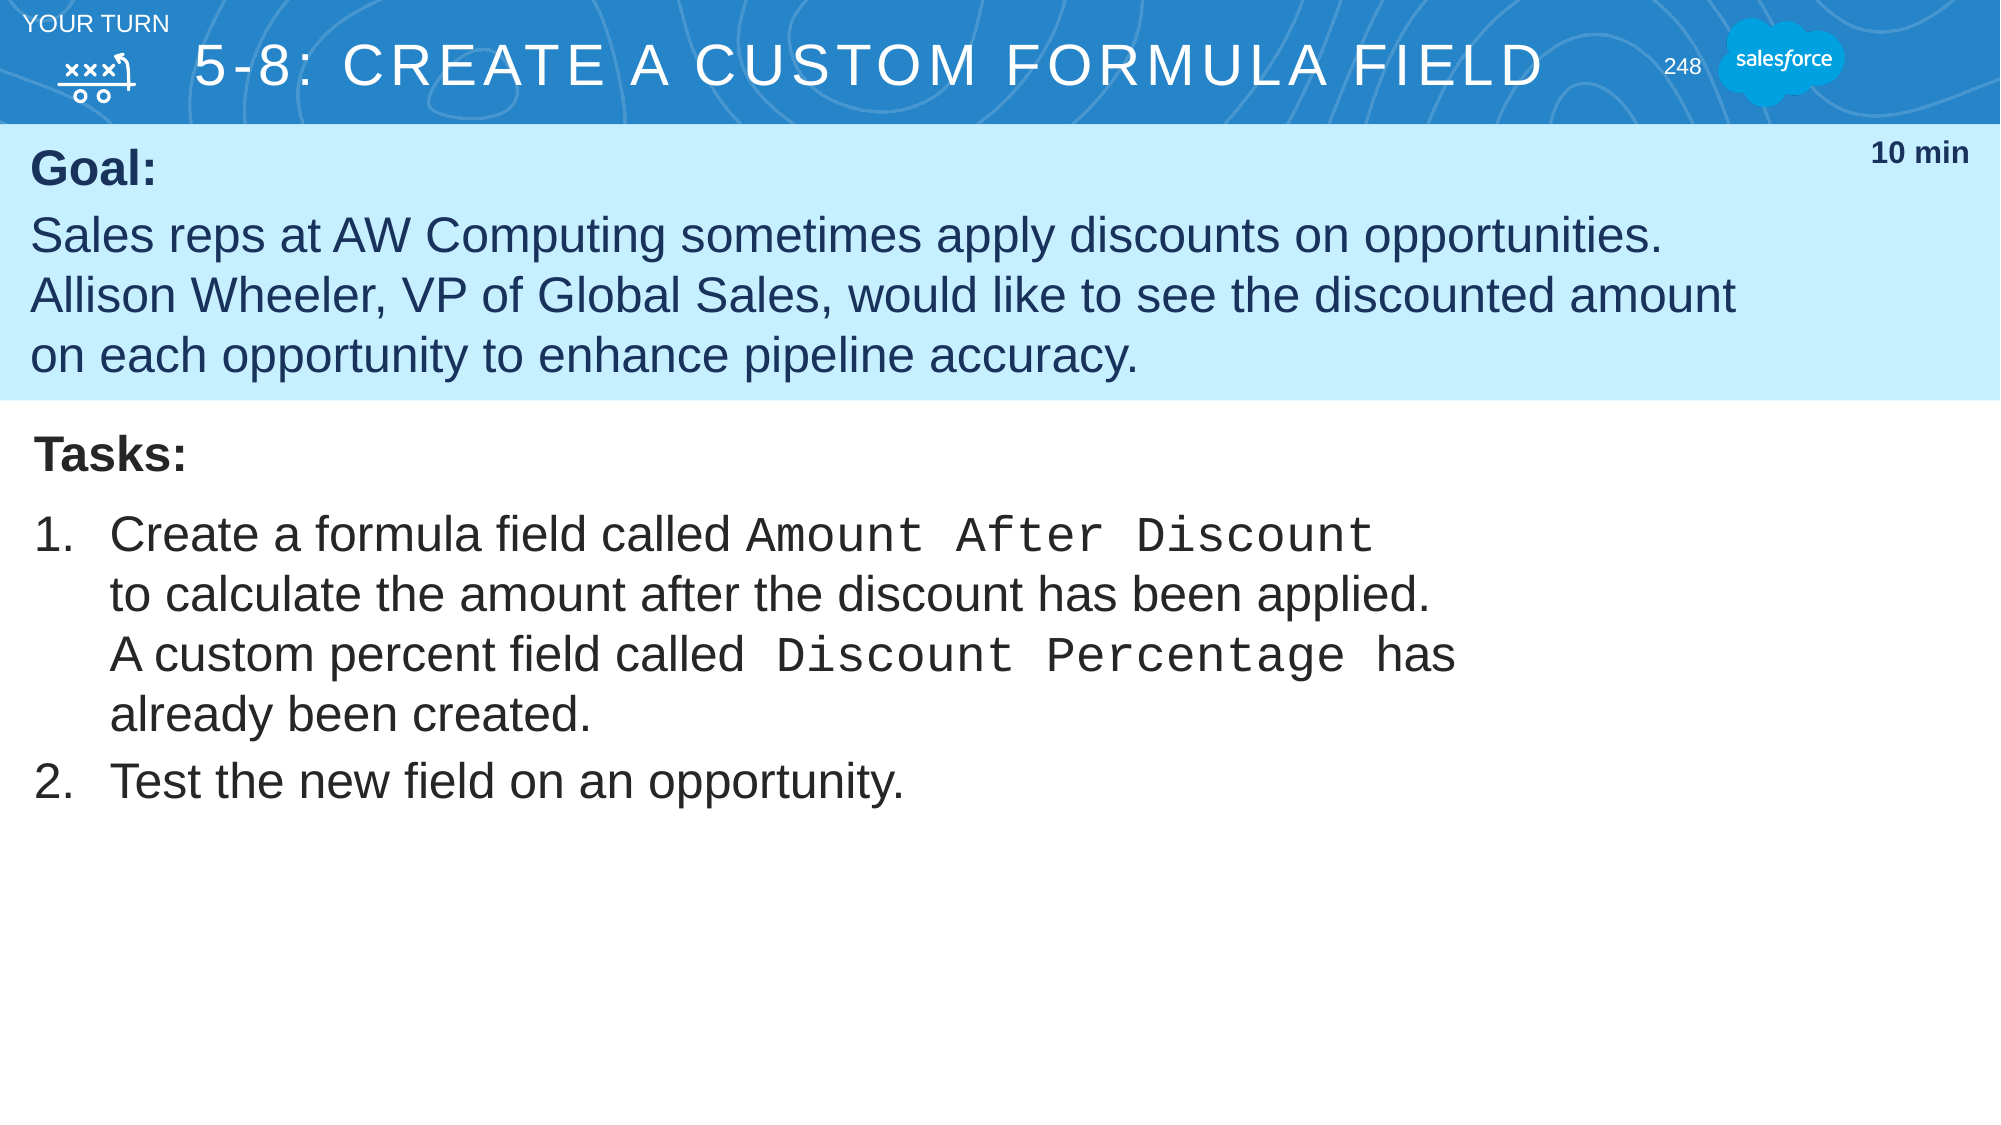

YOUR TURN
# 5-8: Create a Custom Formula Field
248
Goal:
Sales reps at AW Computing sometimes apply discounts on opportunities.
Allison Wheeler, VP of Global Sales, would like to see the discounted amount
on each opportunity to enhance pipeline accuracy.
10 min
Tasks:
Create a formula field called Amount After Discount
to calculate the amount after the discount has been applied.
A custom percent field called Discount Percentage has already been created.
Test the new field on an opportunity.